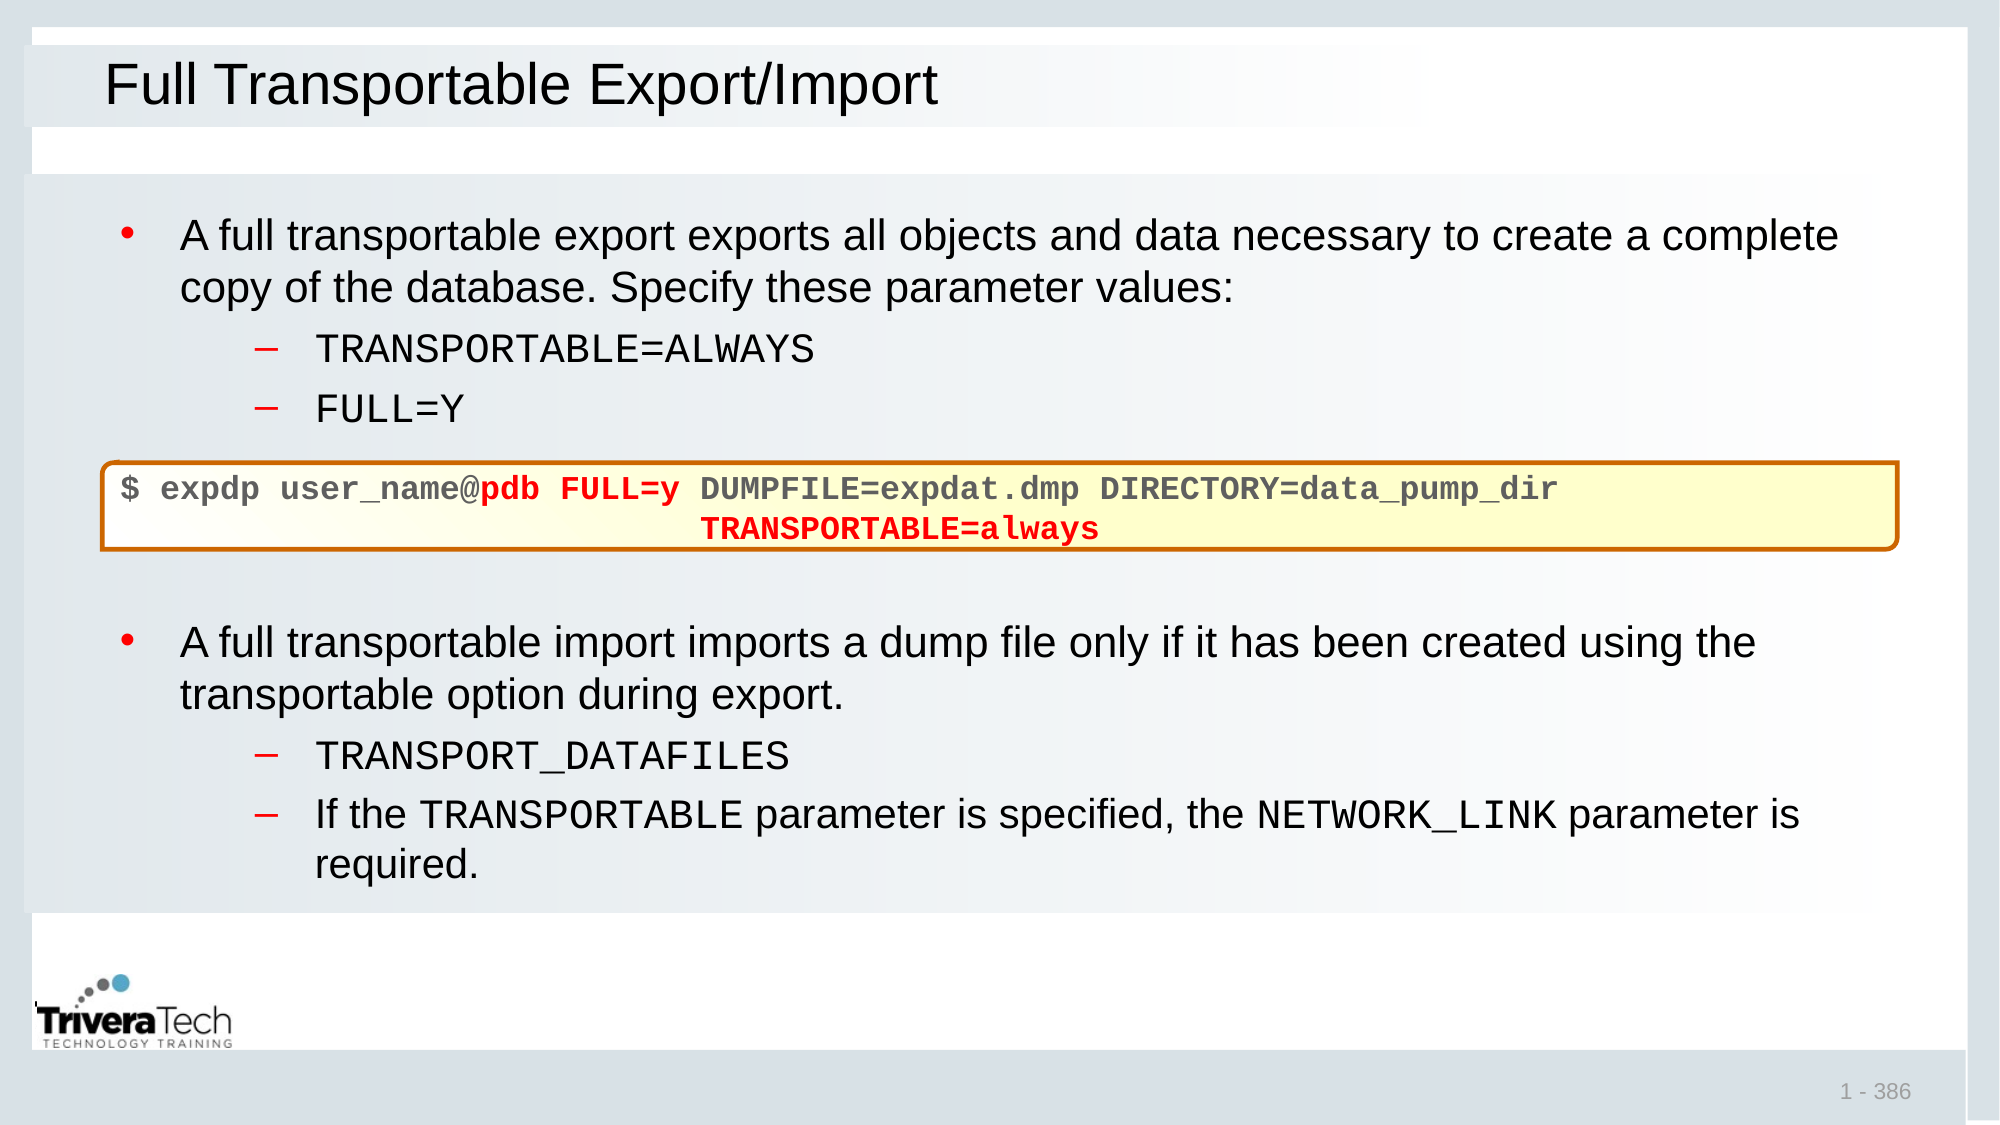

# Full Transportable Export/Import

A full transportable export exports all objects and data necessary to create a complete copy of the database. Specify these parameter values:
TRANSPORTABLE=ALWAYS
FULL=Y

A full transportable import imports a dump file only if it has been created using the transportable option during export.
TRANSPORT_DATAFILES
If the TRANSPORTABLE parameter is specified, the NETWORK_LINK parameter is required.
$ expdp user_name@pdb FULL=y DUMPFILE=expdat.dmp DIRECTORY=data_pump_dir
                             TRANSPORTABLE=always